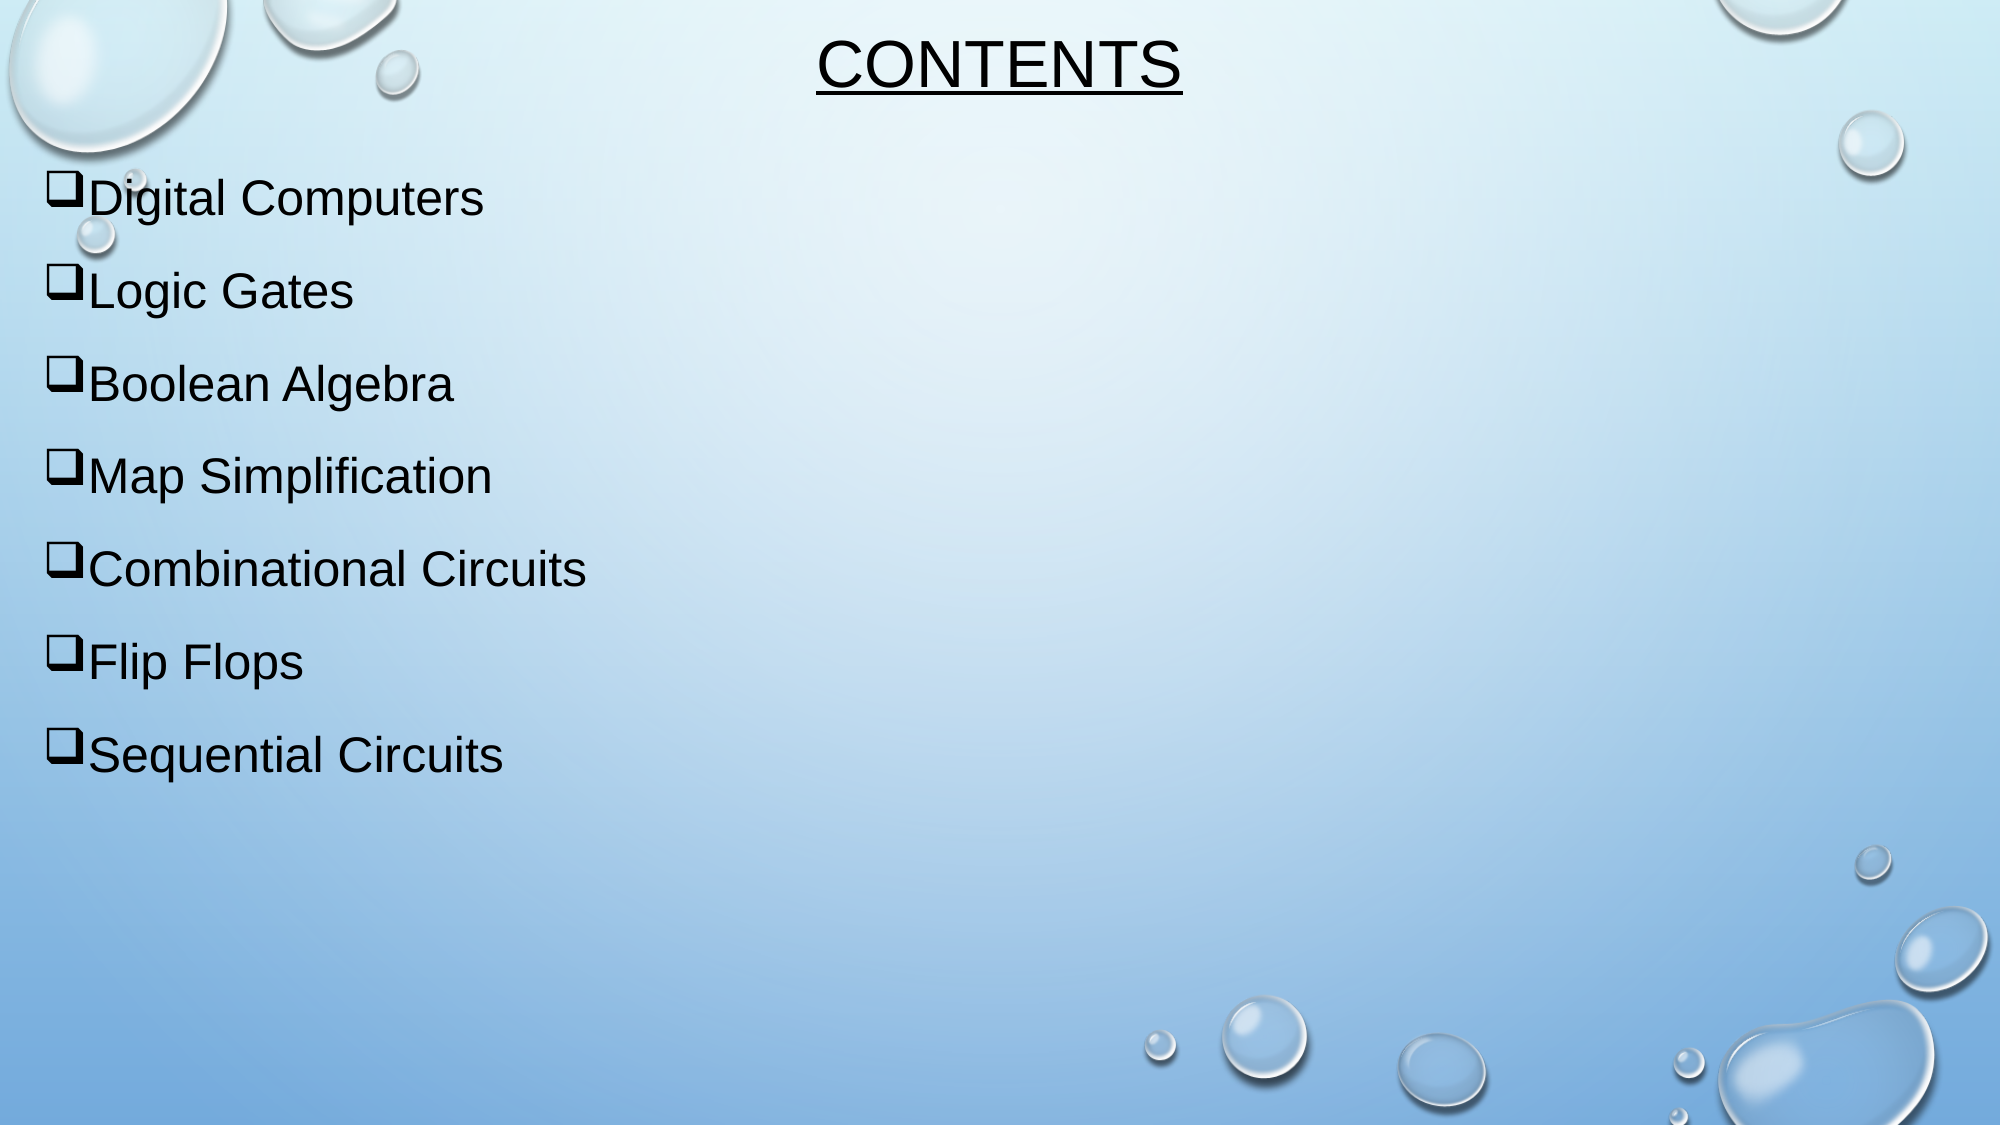

# Contents
Digital Computers
Logic Gates
Boolean Algebra
Map Simplification
Combinational Circuits
Flip Flops
Sequential Circuits